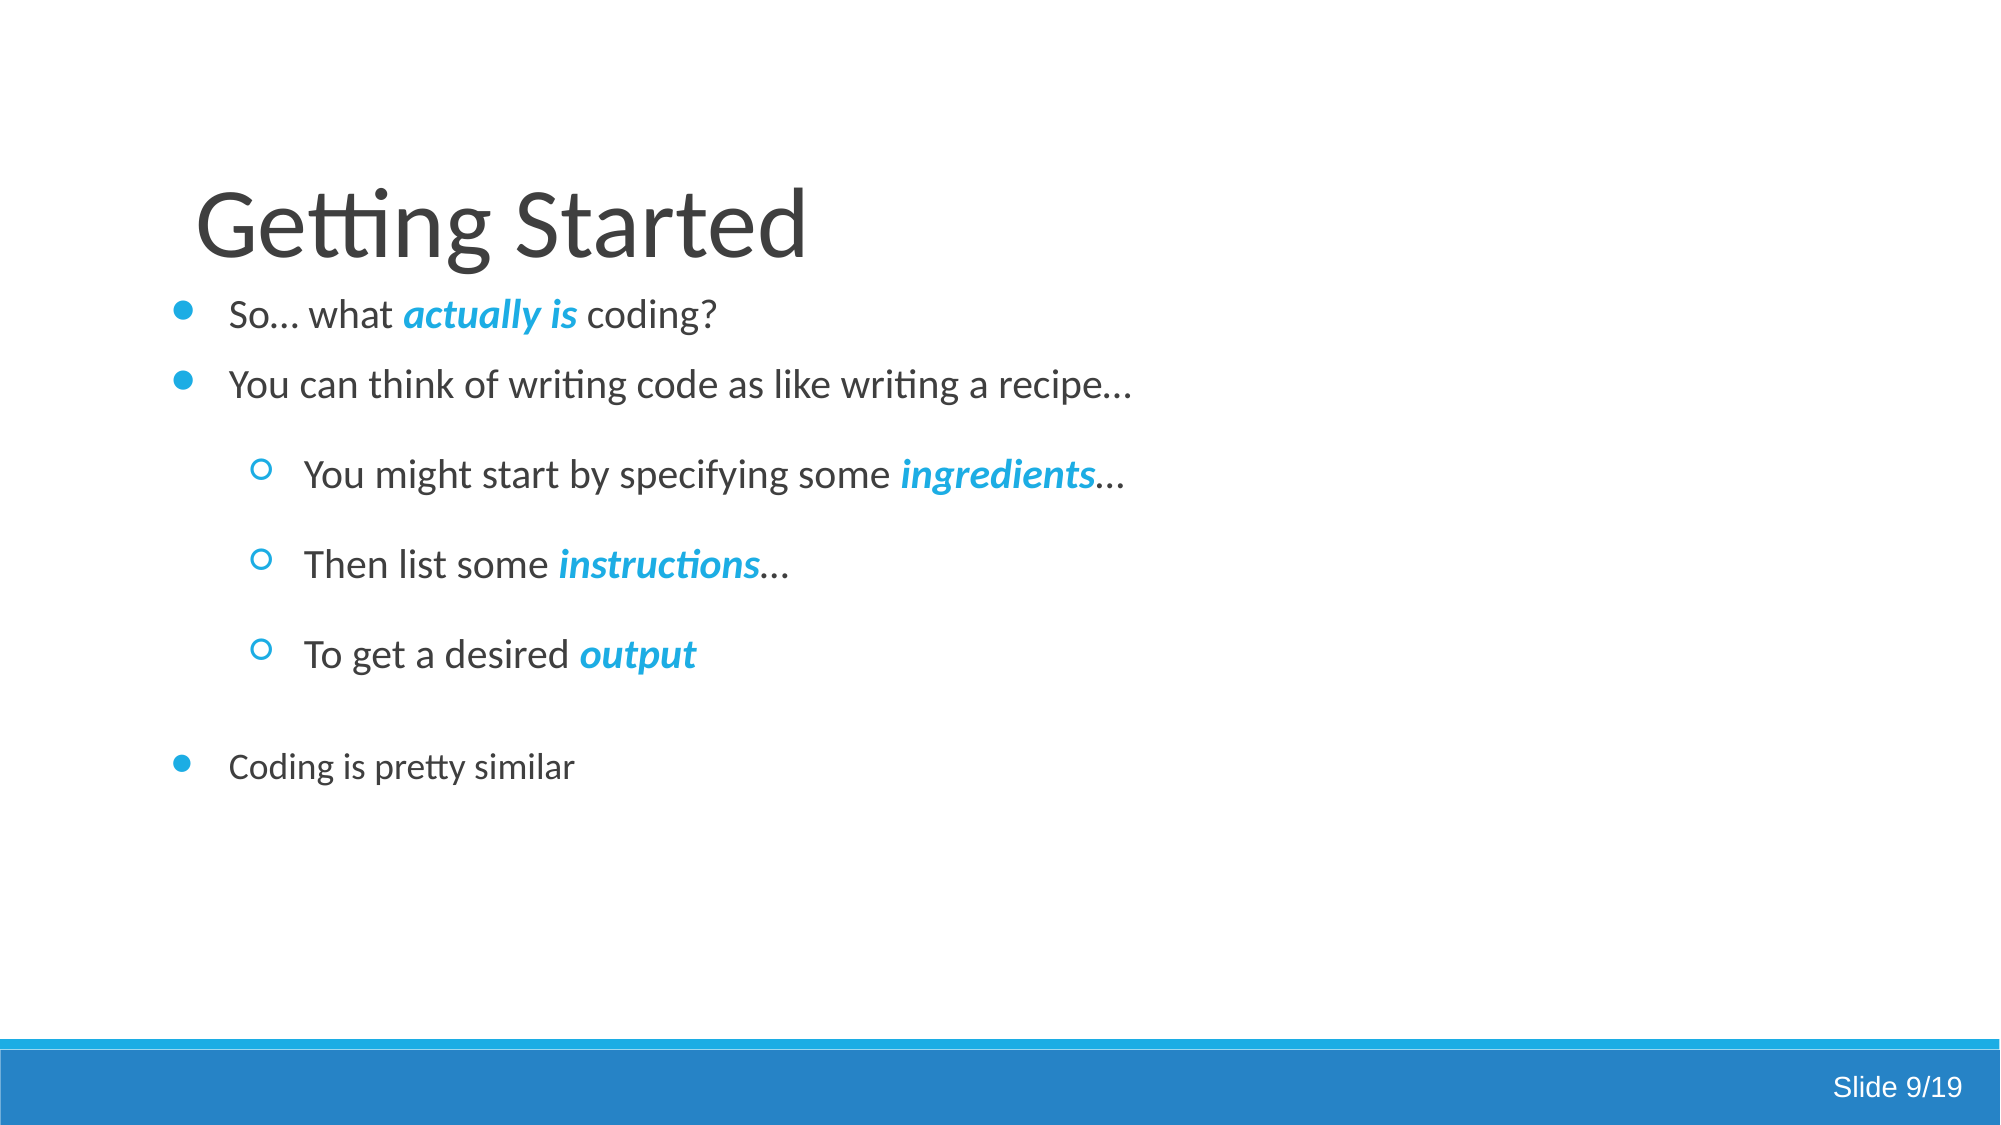

# Getting Started

So… what actually is coding?
You can think of writing code as like writing a recipe…

You might start by specifying some ingredients…
Then list some instructions…

To get a desired output
Coding is pretty similar

Slide 9/19